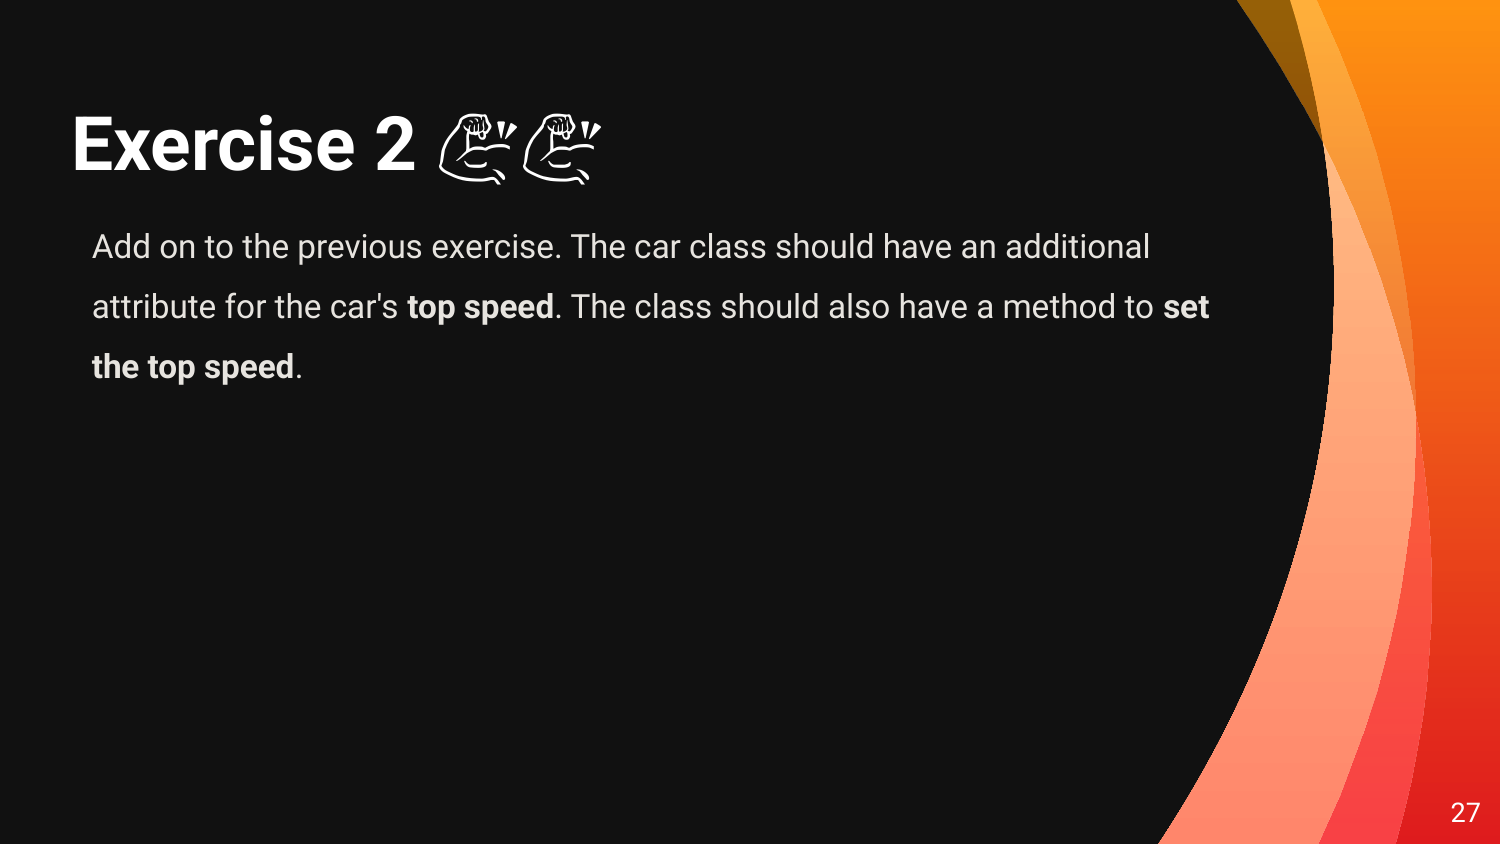

# Exercise 2 💪💪
Add on to the previous exercise. The car class should have an additional attribute for the car's top speed. The class should also have a method to set the top speed.
27